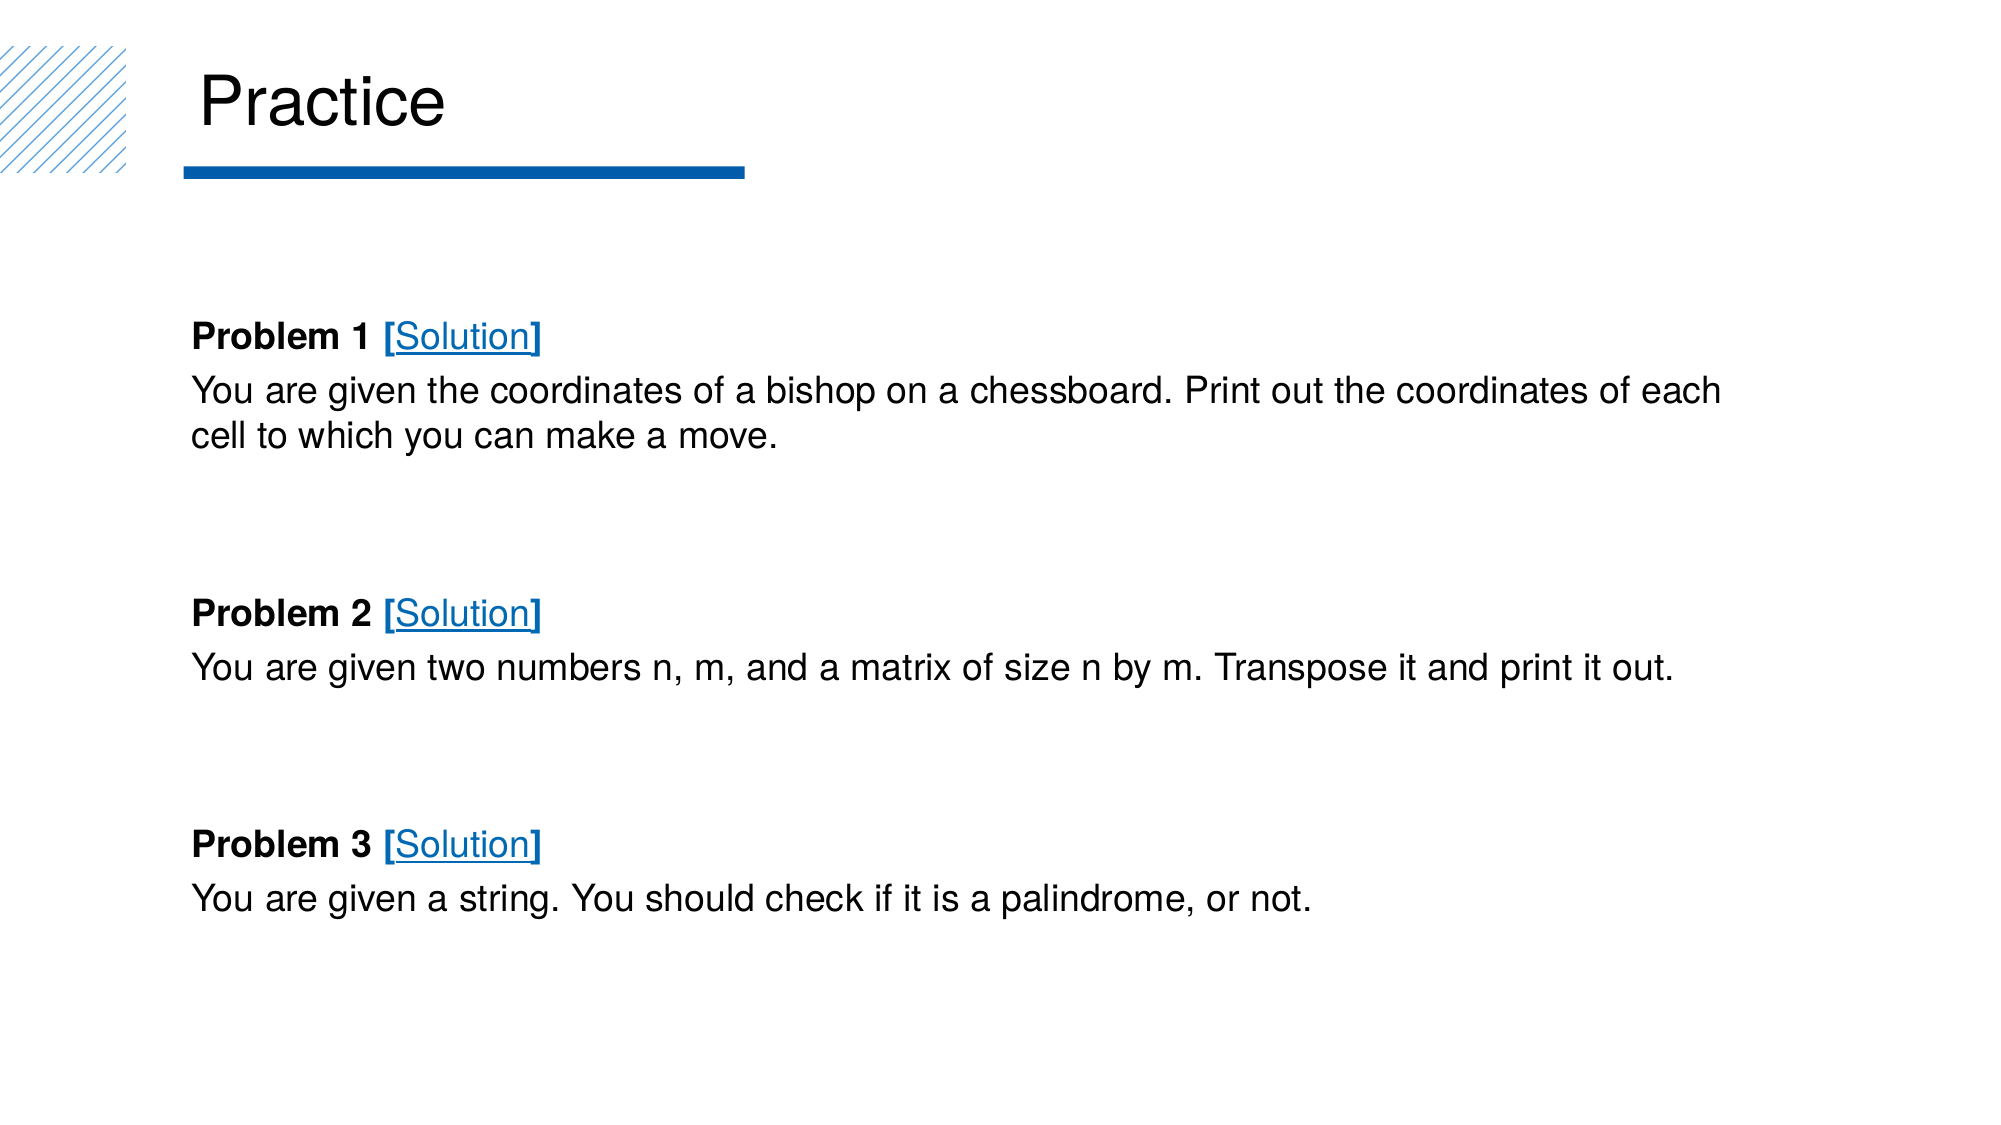

Practice
Problem 1 [Solution]
You are given the coordinates of a bishop on a chessboard. Print out the coordinates of each cell to which you can make a move.
Problem 2 [Solution]
You are given two numbers n, m, and a matrix of size n by m. Transpose it and print it out.
Problem 3 [Solution]
You are given a string. You should check if it is a palindrome, or not.